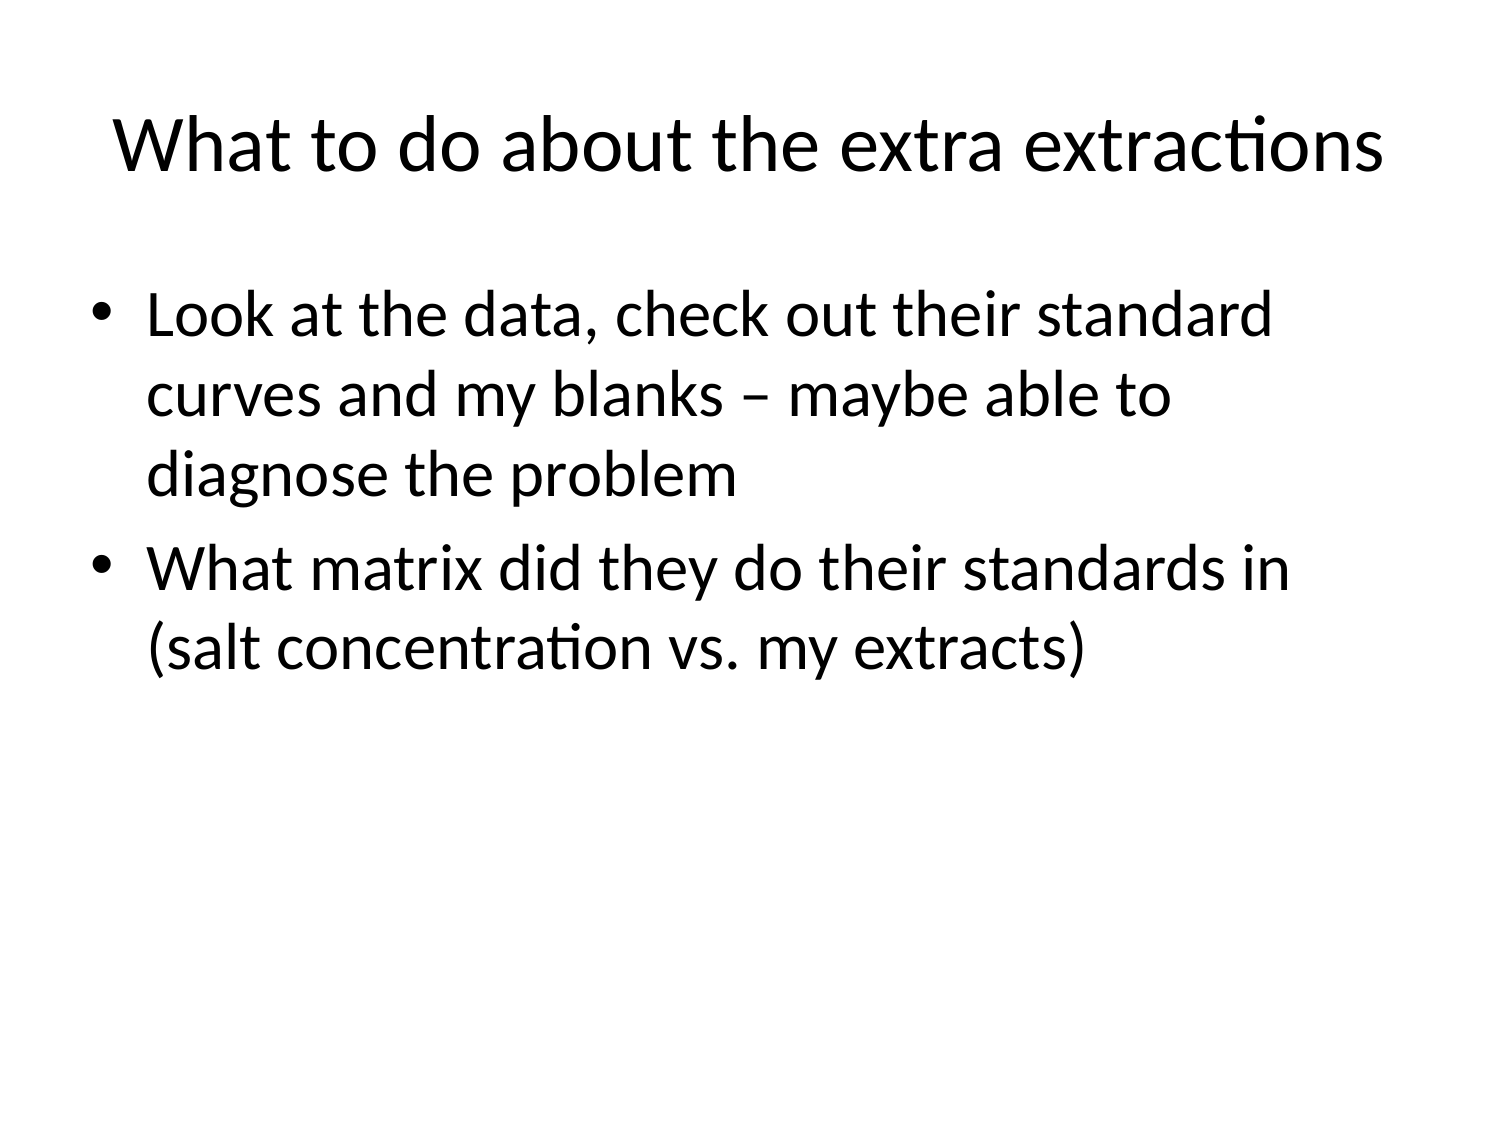

# What to do about the extra extractions
Look at the data, check out their standard curves and my blanks – maybe able to diagnose the problem
What matrix did they do their standards in (salt concentration vs. my extracts)